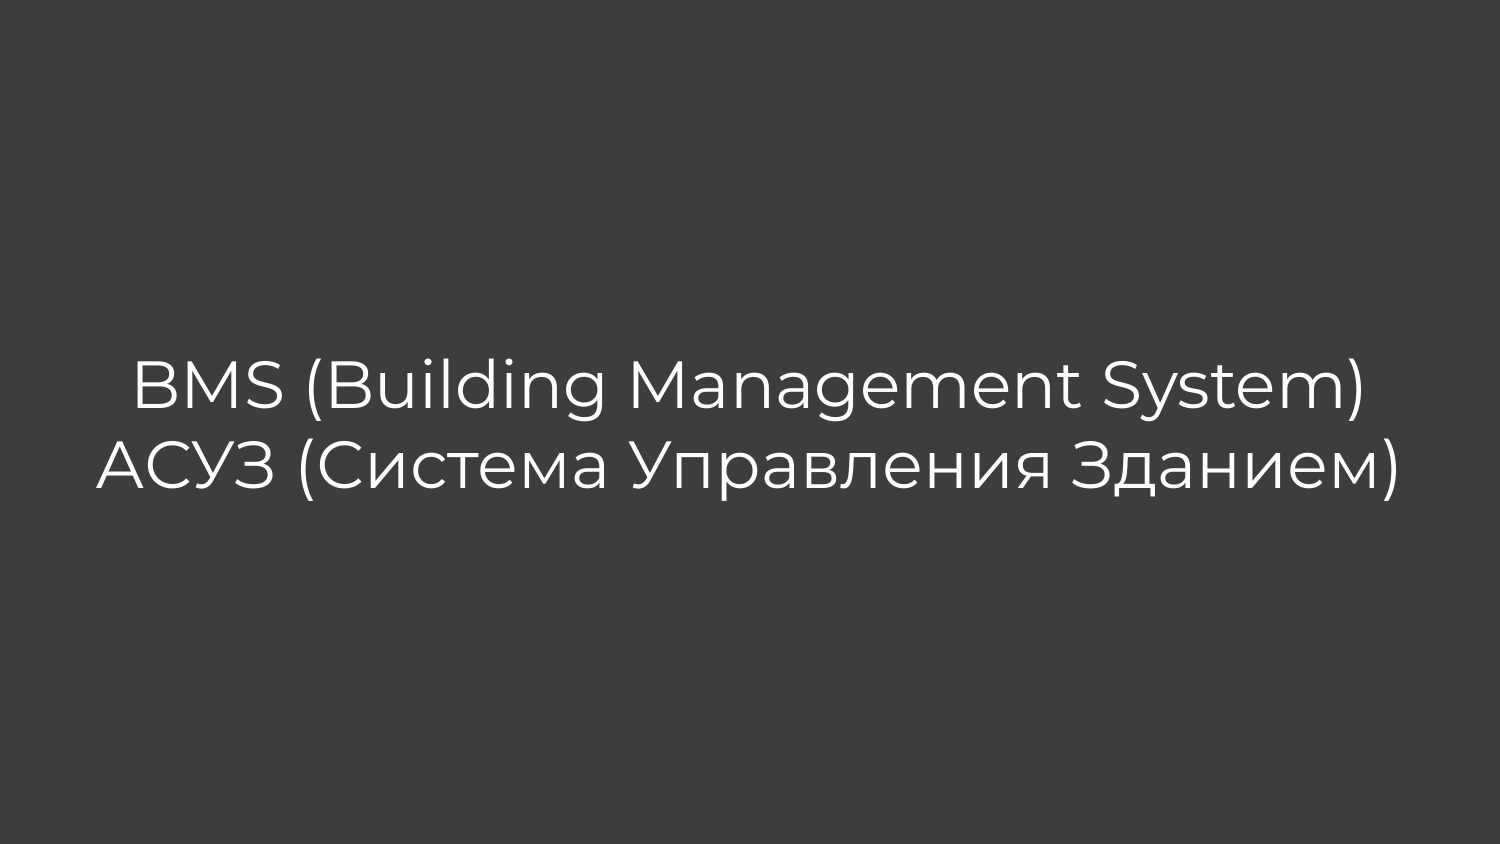

# BMS (Building Management System)
АСУЗ (Система Управления Зданием)